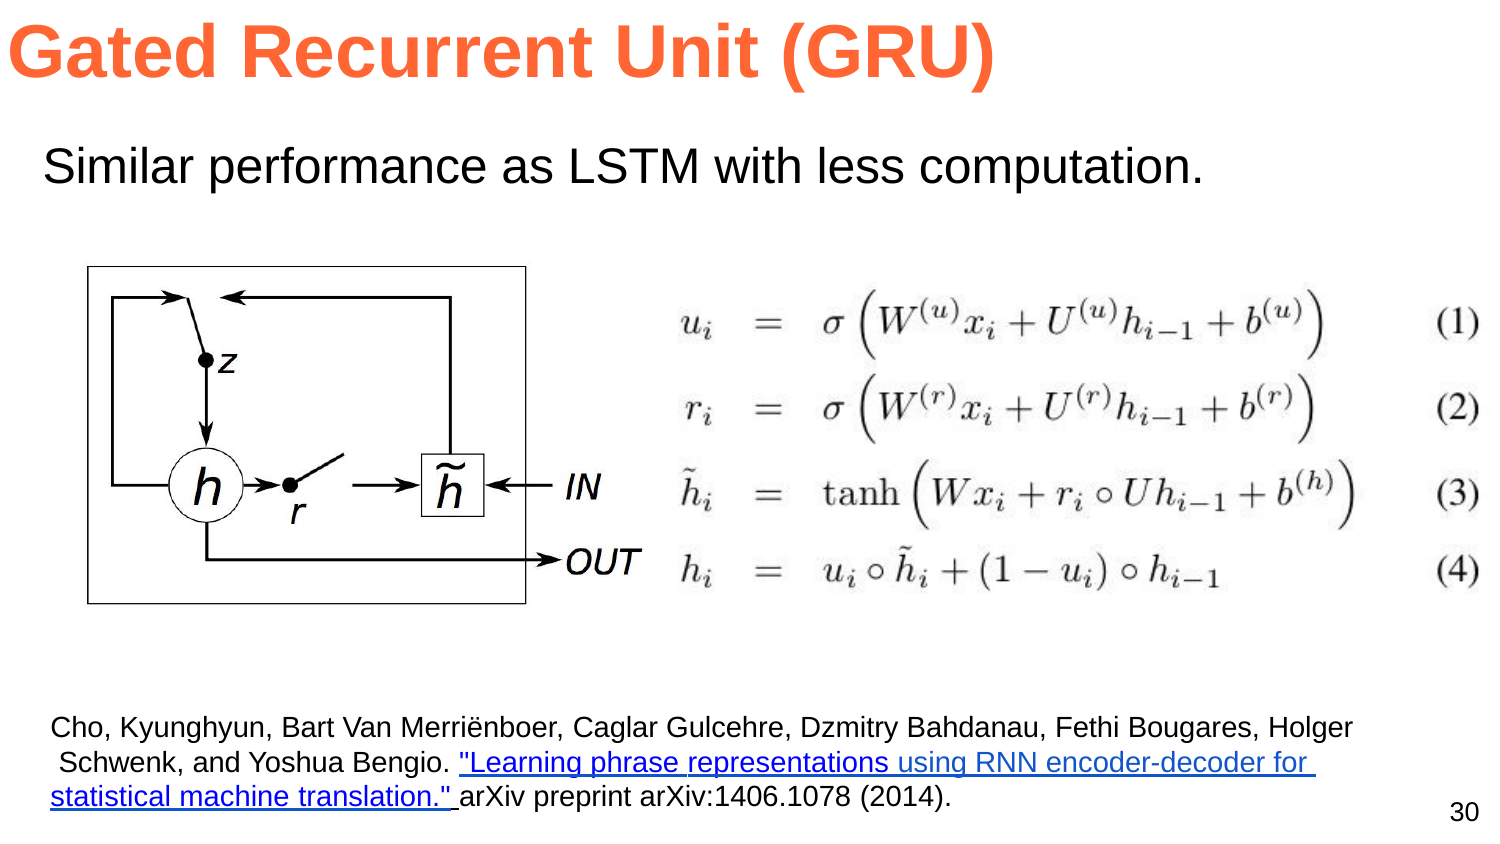

Gated Recurrent Unit (GRU)
Similar performance as LSTM with less computation.

Cho, Kyunghyun, Bart Van Merriënboer, Caglar Gulcehre, Dzmitry Bahdanau, Fethi Bougares, Holger  Schwenk, and Yoshua Bengio. "Learning phrase representations using RNN encoder-decoder for  statistical machine translation." arXiv preprint arXiv:1406.1078 (2014).
30